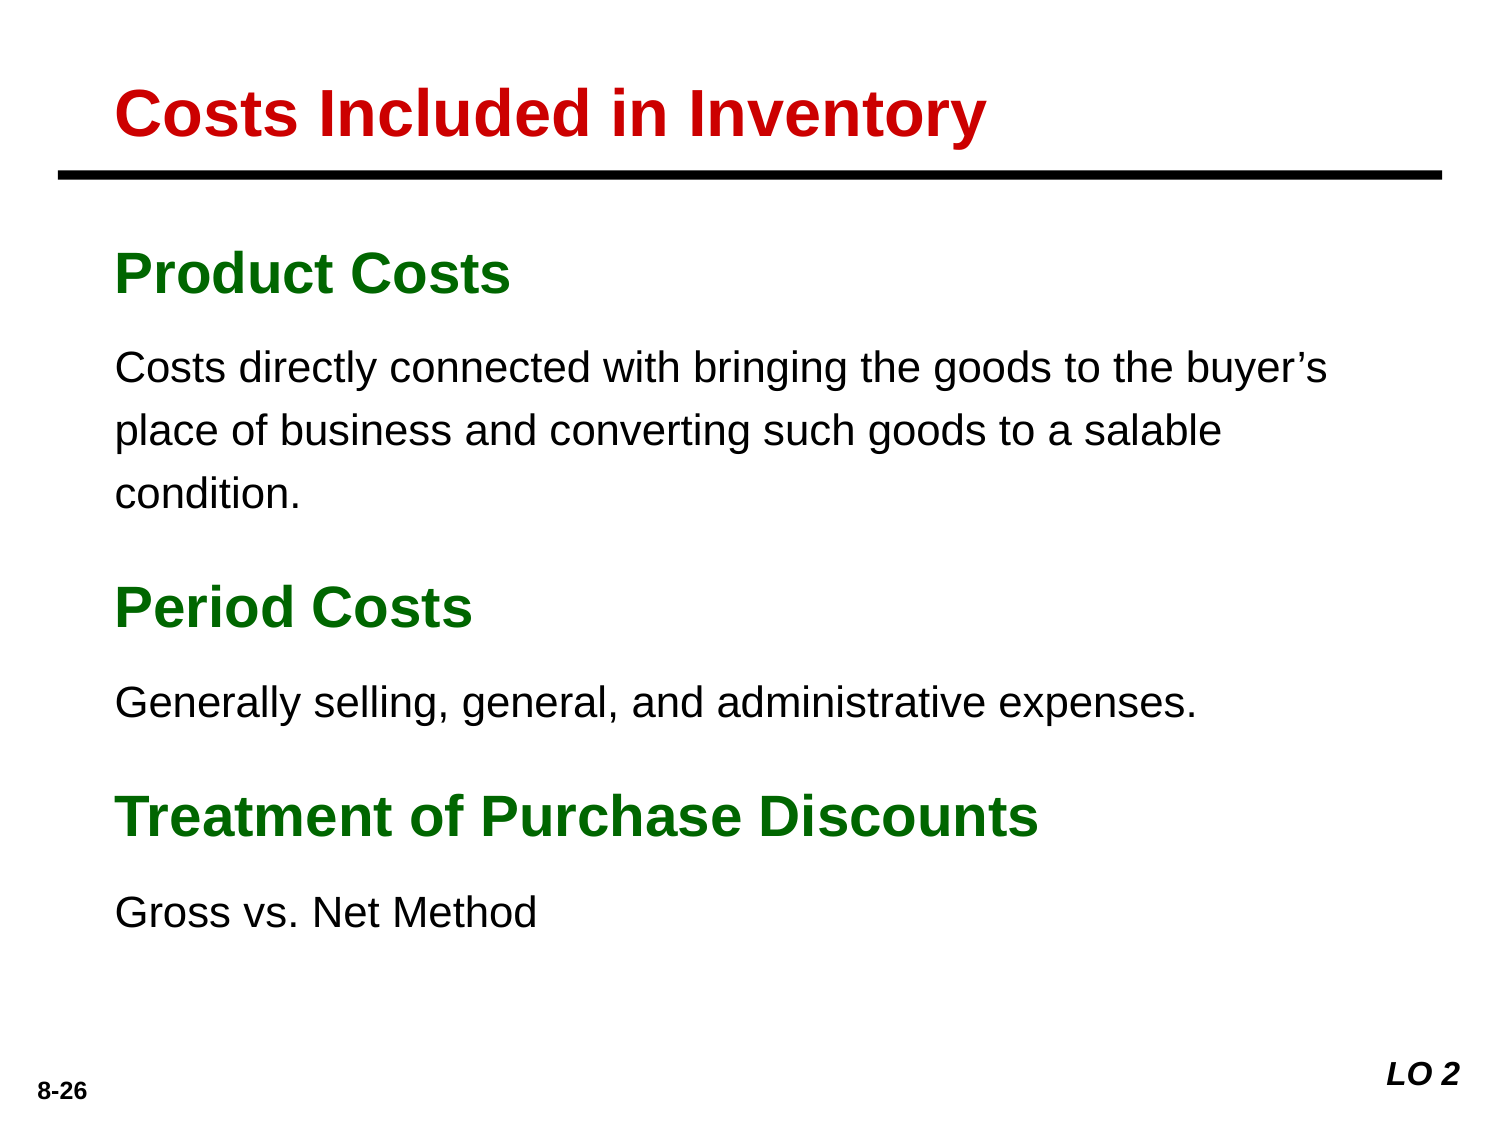

Costs Included in Inventory

Product Costs
Costs directly connected with bringing the goods to the buyer’s place of business and converting such goods to a salable condition.
Period Costs
Generally selling, general, and administrative expenses.
Treatment of Purchase Discounts
Gross vs. Net Method
LO 2